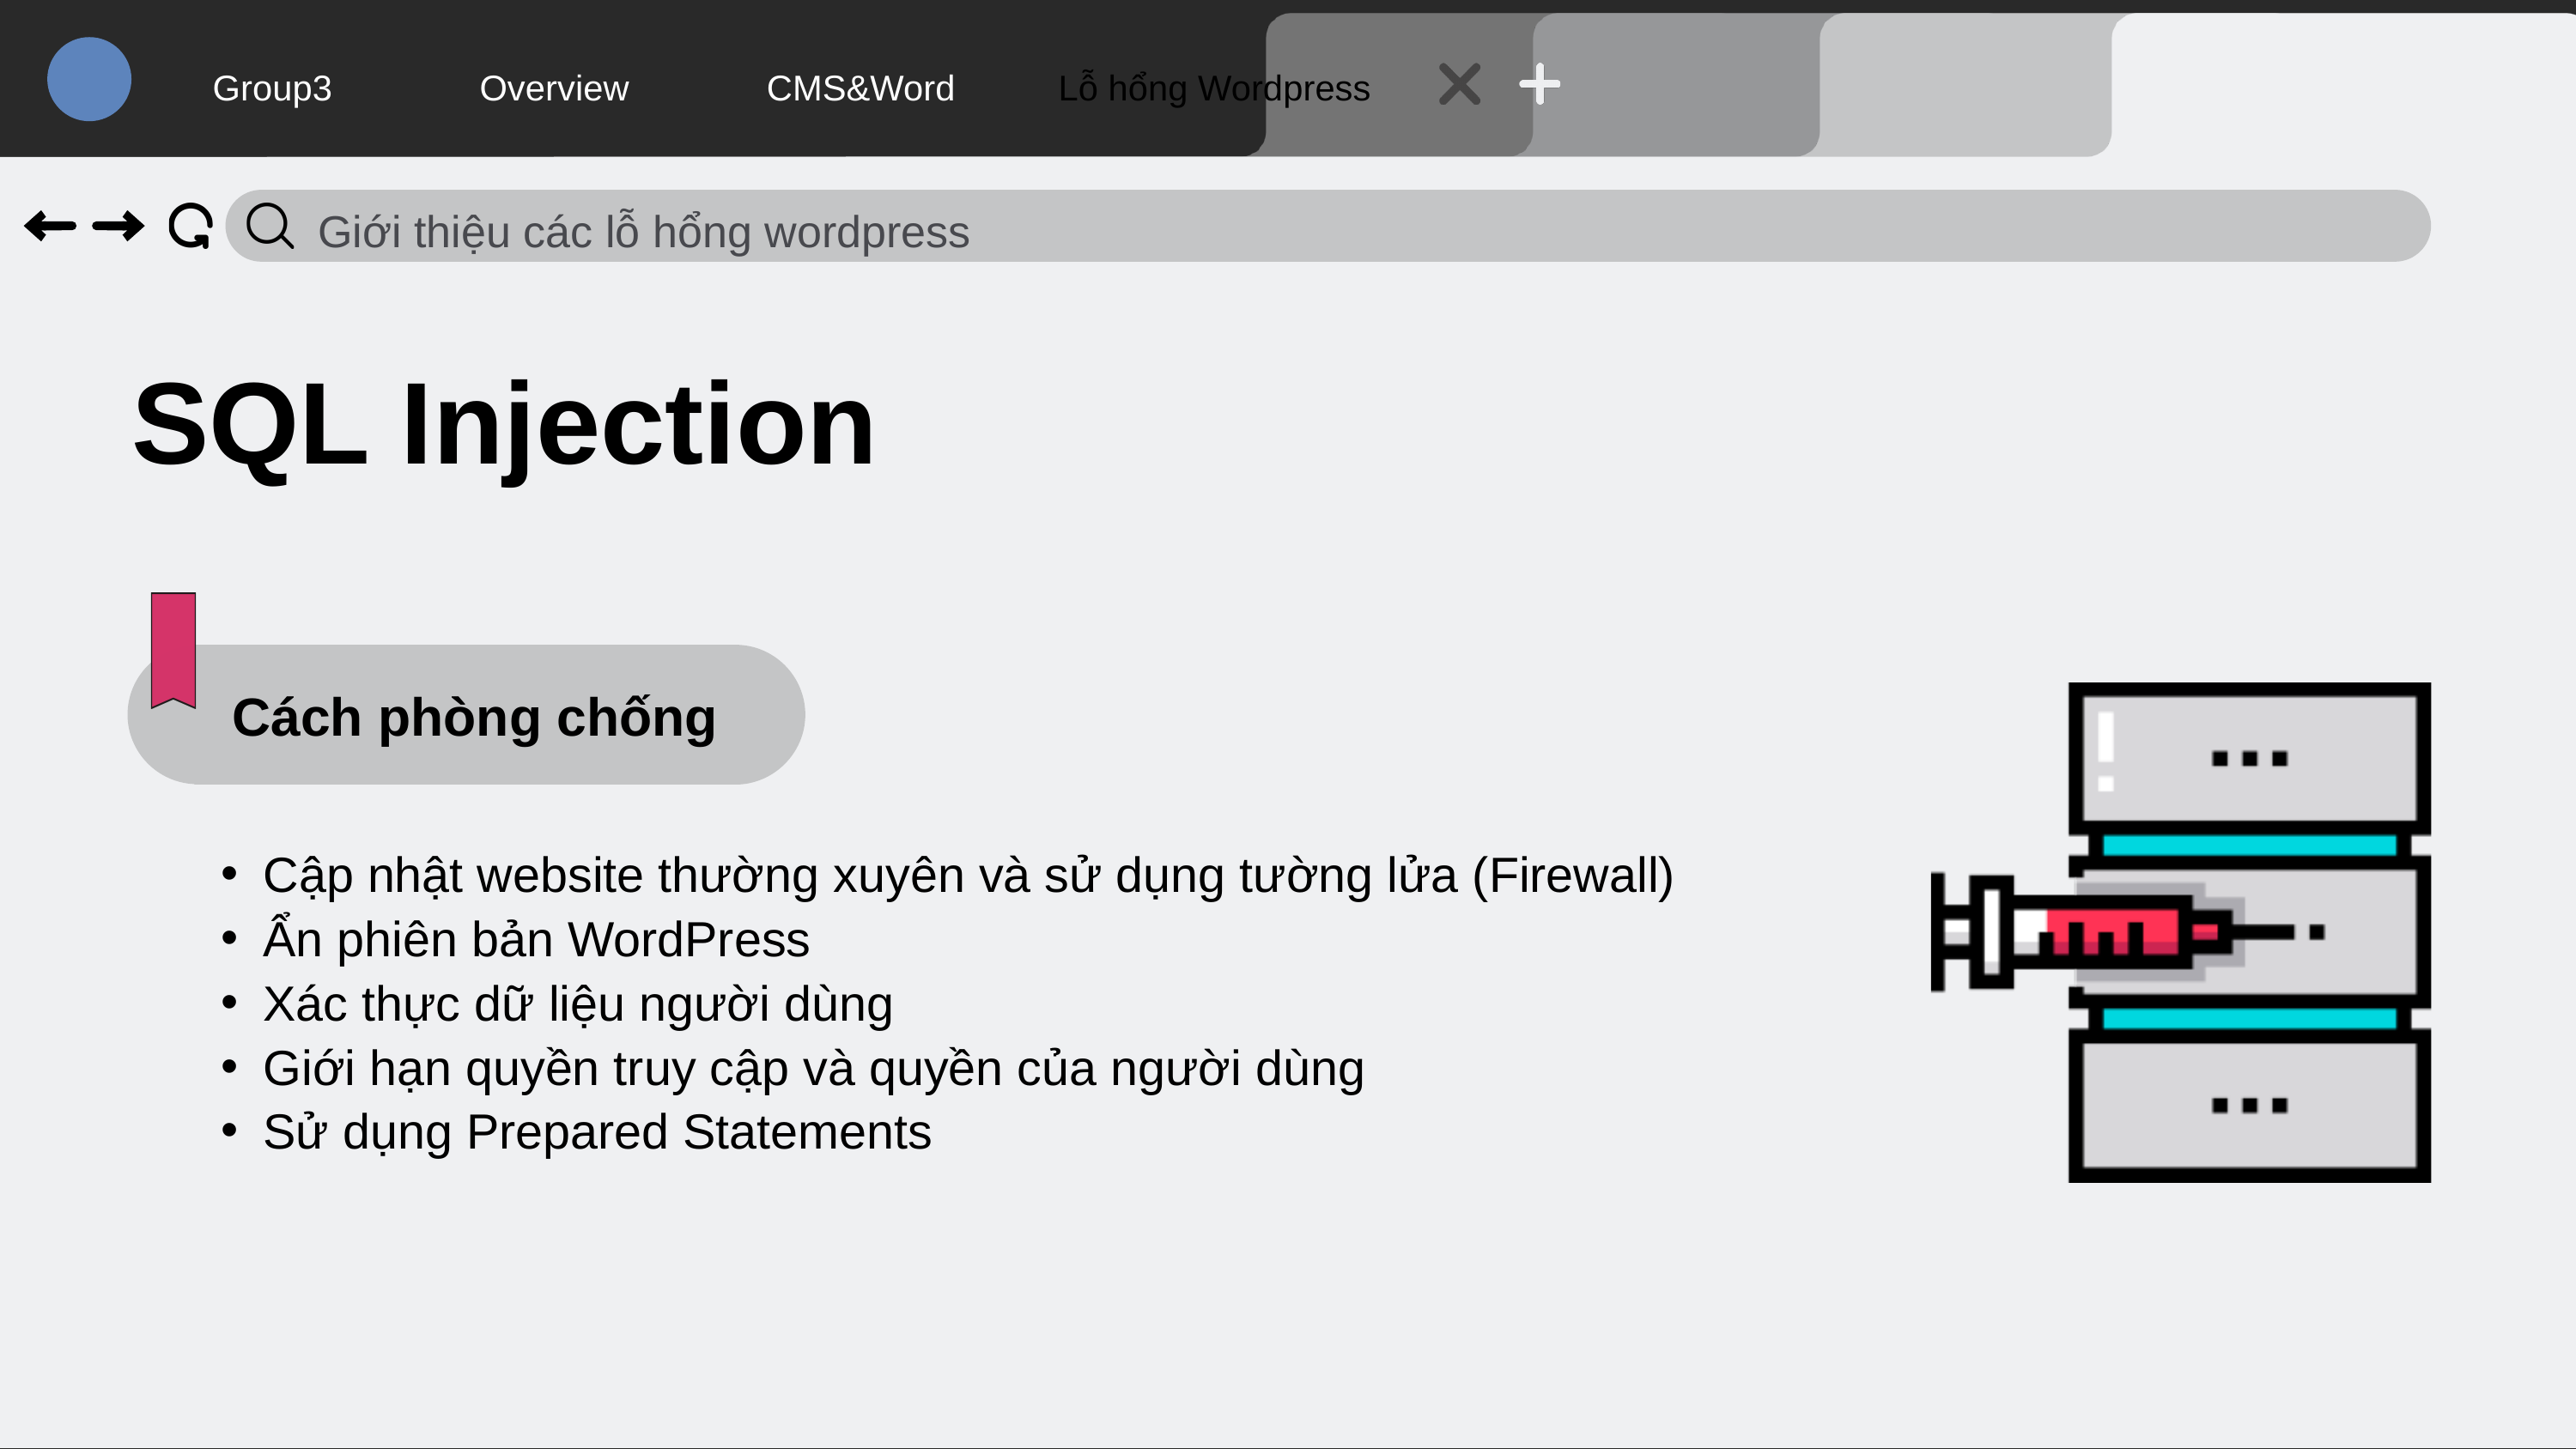

Group3
Overview
CMS&Word
Lỗ hổng Wordpress

Giới thiệu các lỗ hổng wordpress

SQL Injection

Cách phòng chống

Cập nhật website thường xuyên và sử dụng tường lửa (Firewall)
Ẩn phiên bản WordPress
Xác thực dữ liệu người dùng
Giới hạn quyền truy cập và quyền của người dùng
Sử dụng Prepared Statements